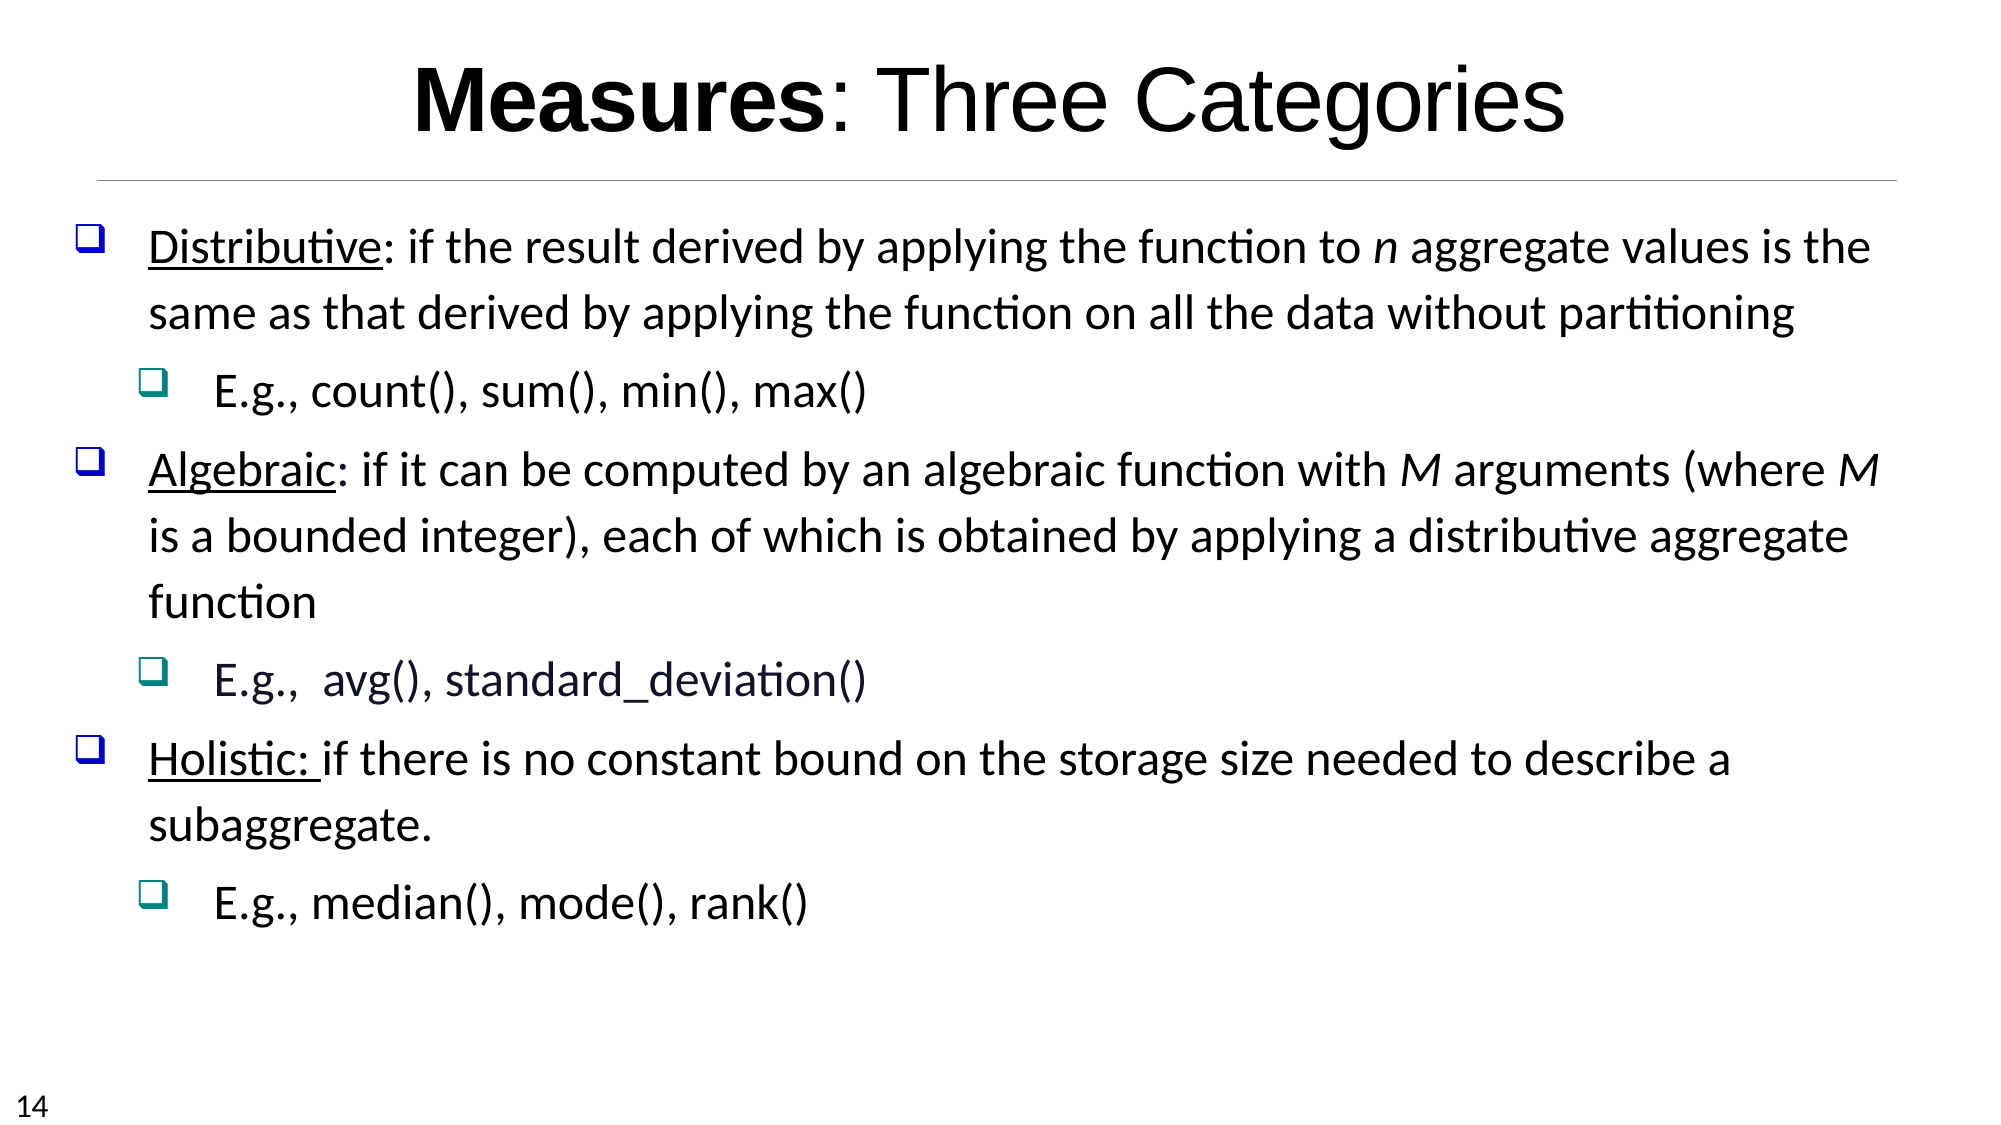

# Measures: Three Categories
Distributive: if the result derived by applying the function to n aggregate values is the same as that derived by applying the function on all the data without partitioning
E.g., count(), sum(), min(), max()
Algebraic: if it can be computed by an algebraic function with M arguments (where M is a bounded integer), each of which is obtained by applying a distributive aggregate function
E.g.,  avg(), standard_deviation()
Holistic: if there is no constant bound on the storage size needed to describe a subaggregate.
E.g., median(), mode(), rank()